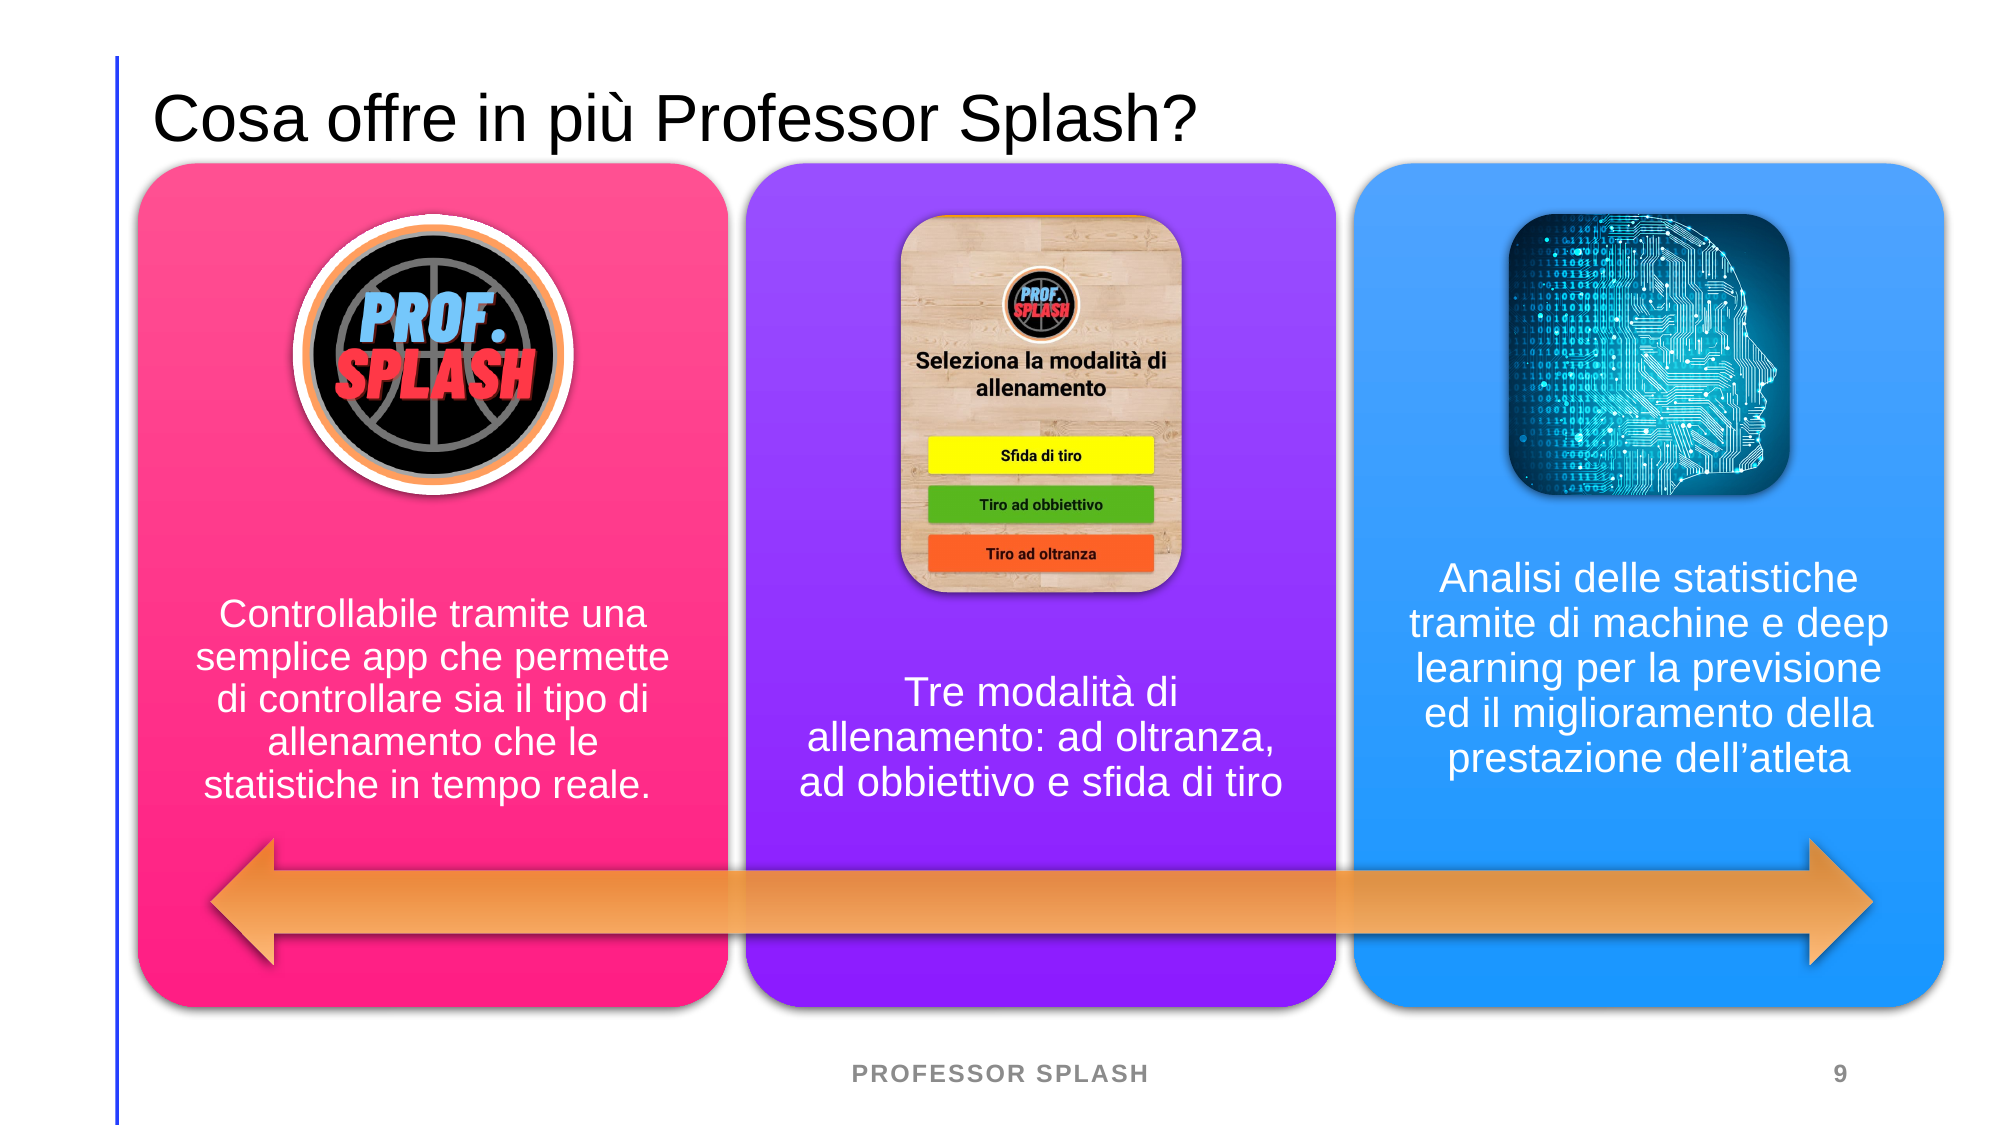

# Cosa offre in più Professor Splash?

Controllabile tramite una semplice app che permette di controllare sia il tipo di allenamento che le statistiche in tempo reale.

Tre modalità di allenamento: ad oltranza, ad obbiettivo e sfida di tiro
Analisi delle statistiche tramite di machine e deep learning per la previsione ed il miglioramento della prestazione dell’atleta
Professor splash
9